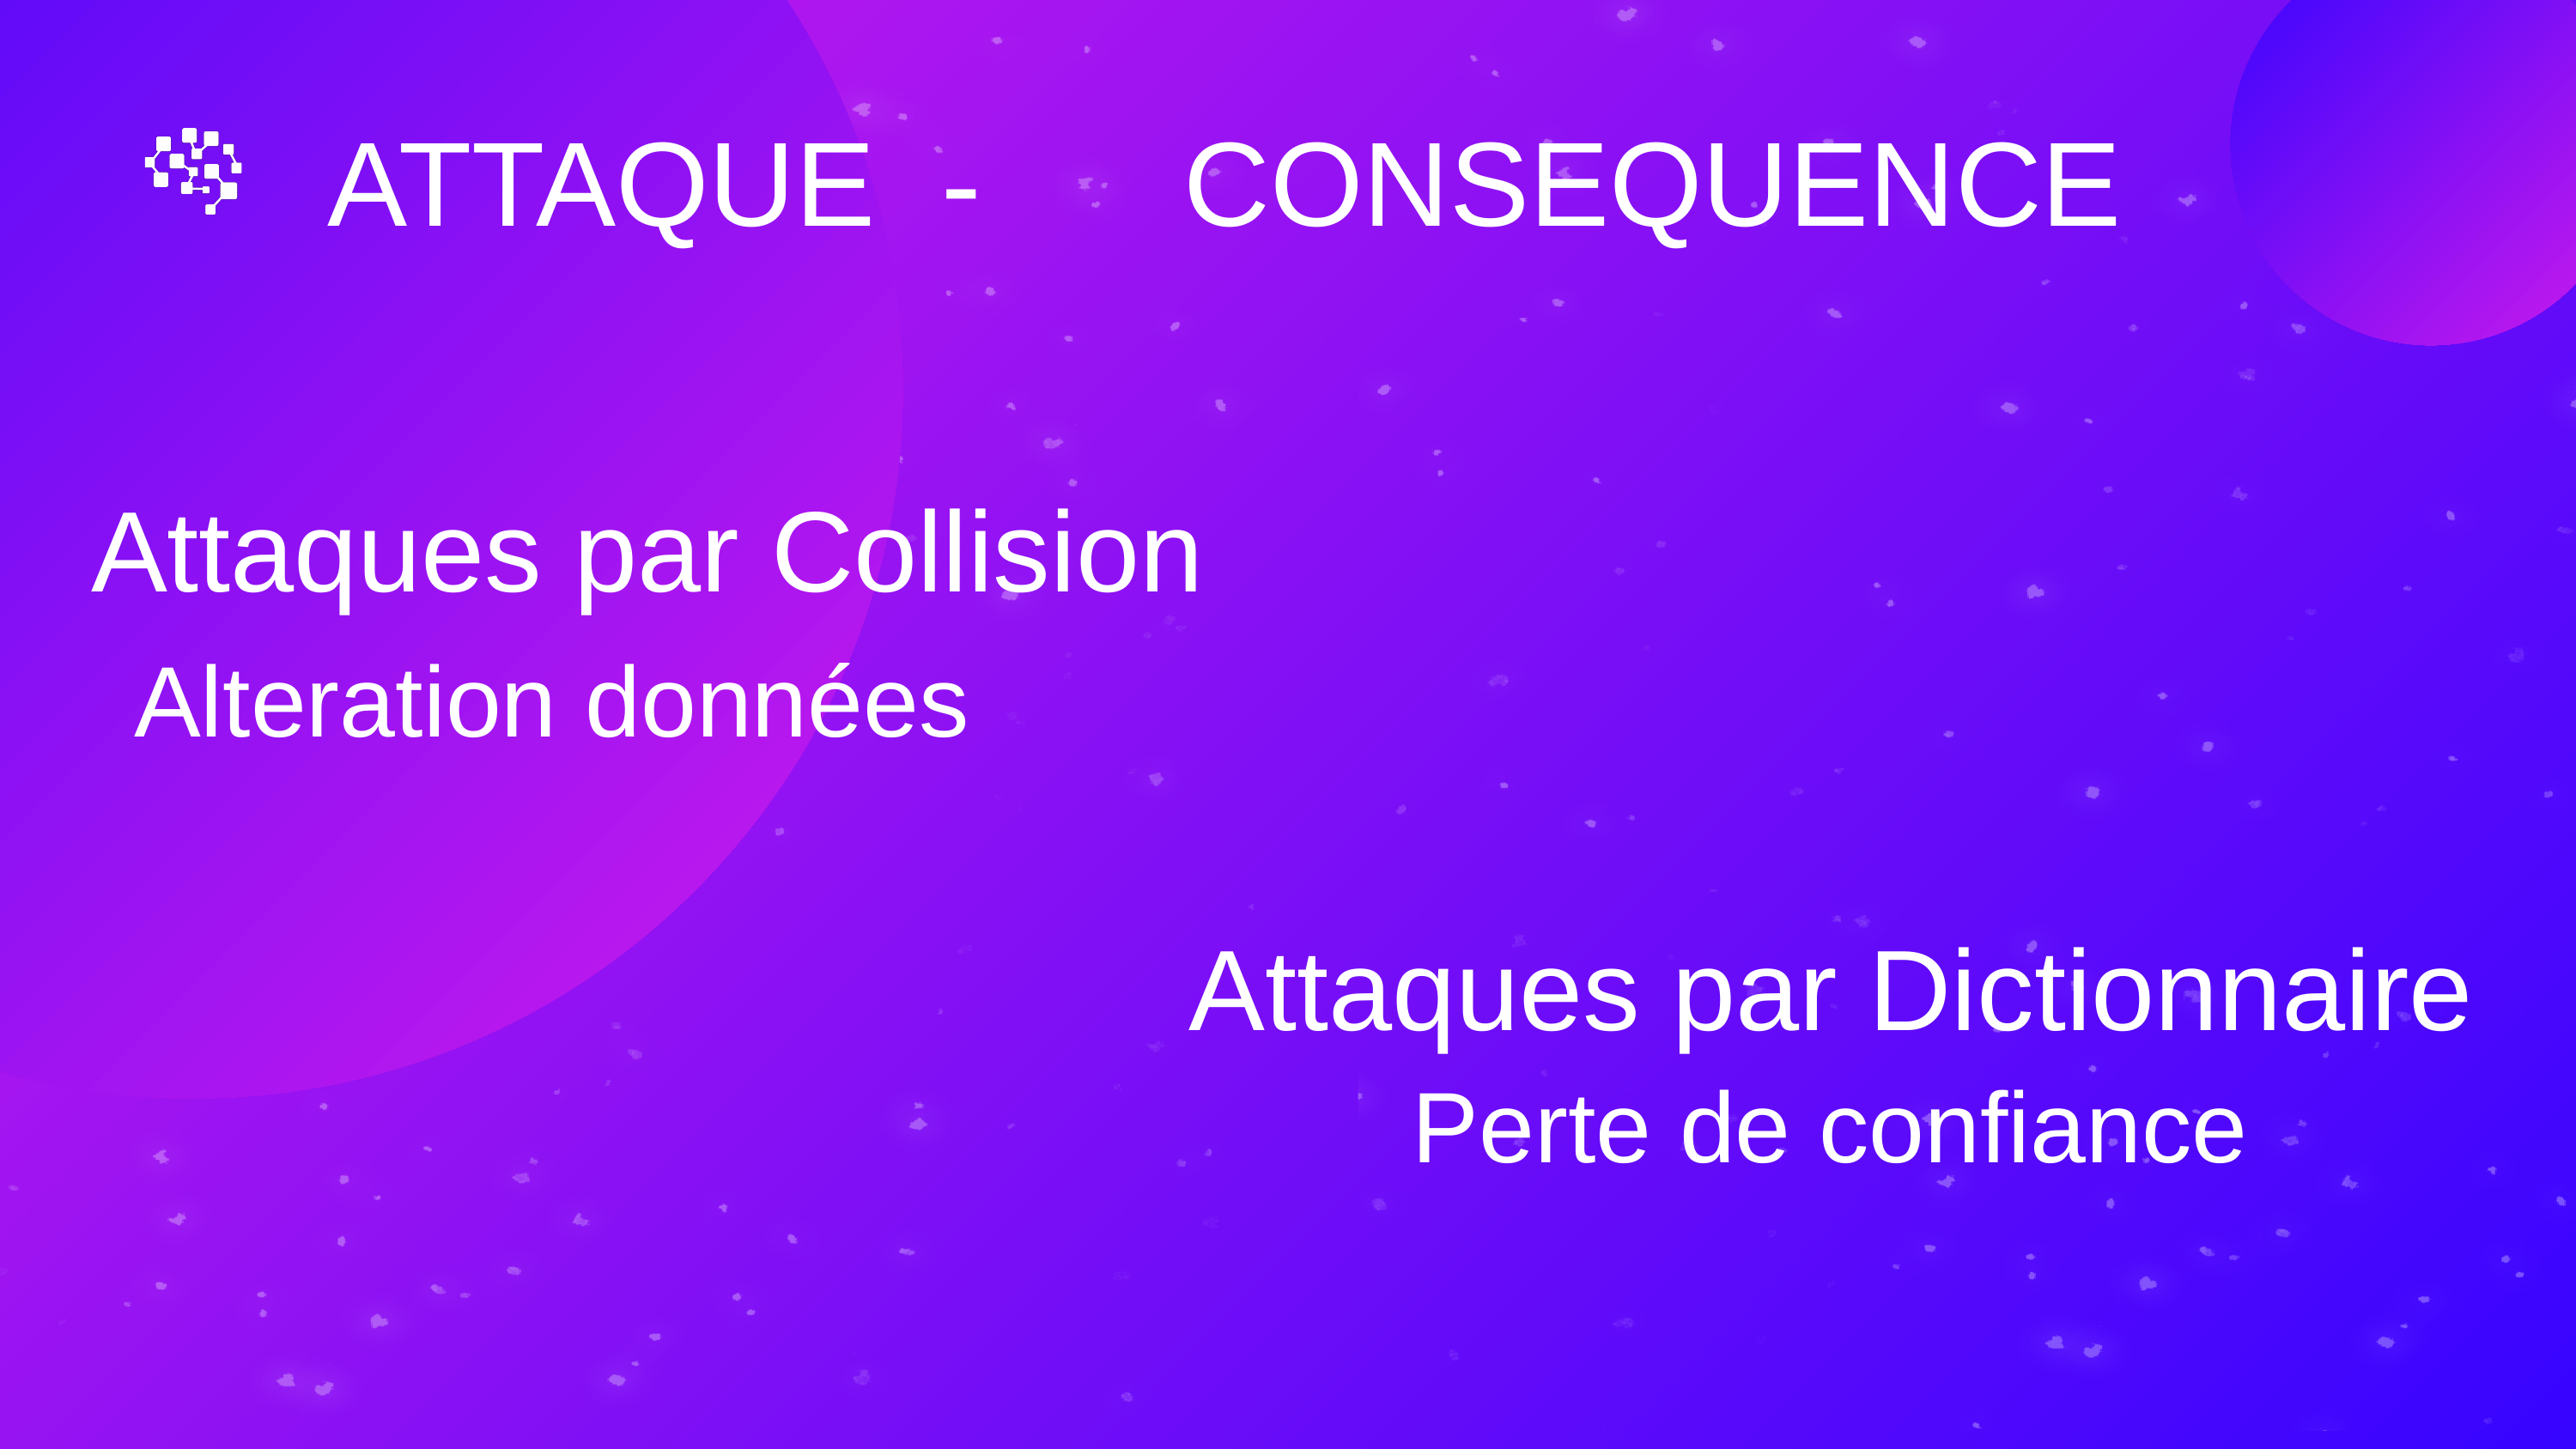

ATTAQUE  -
CONSEQUENCE

Attaques par Collision
Alteration données
Attaques par Dictionnaire
Perte de confiance